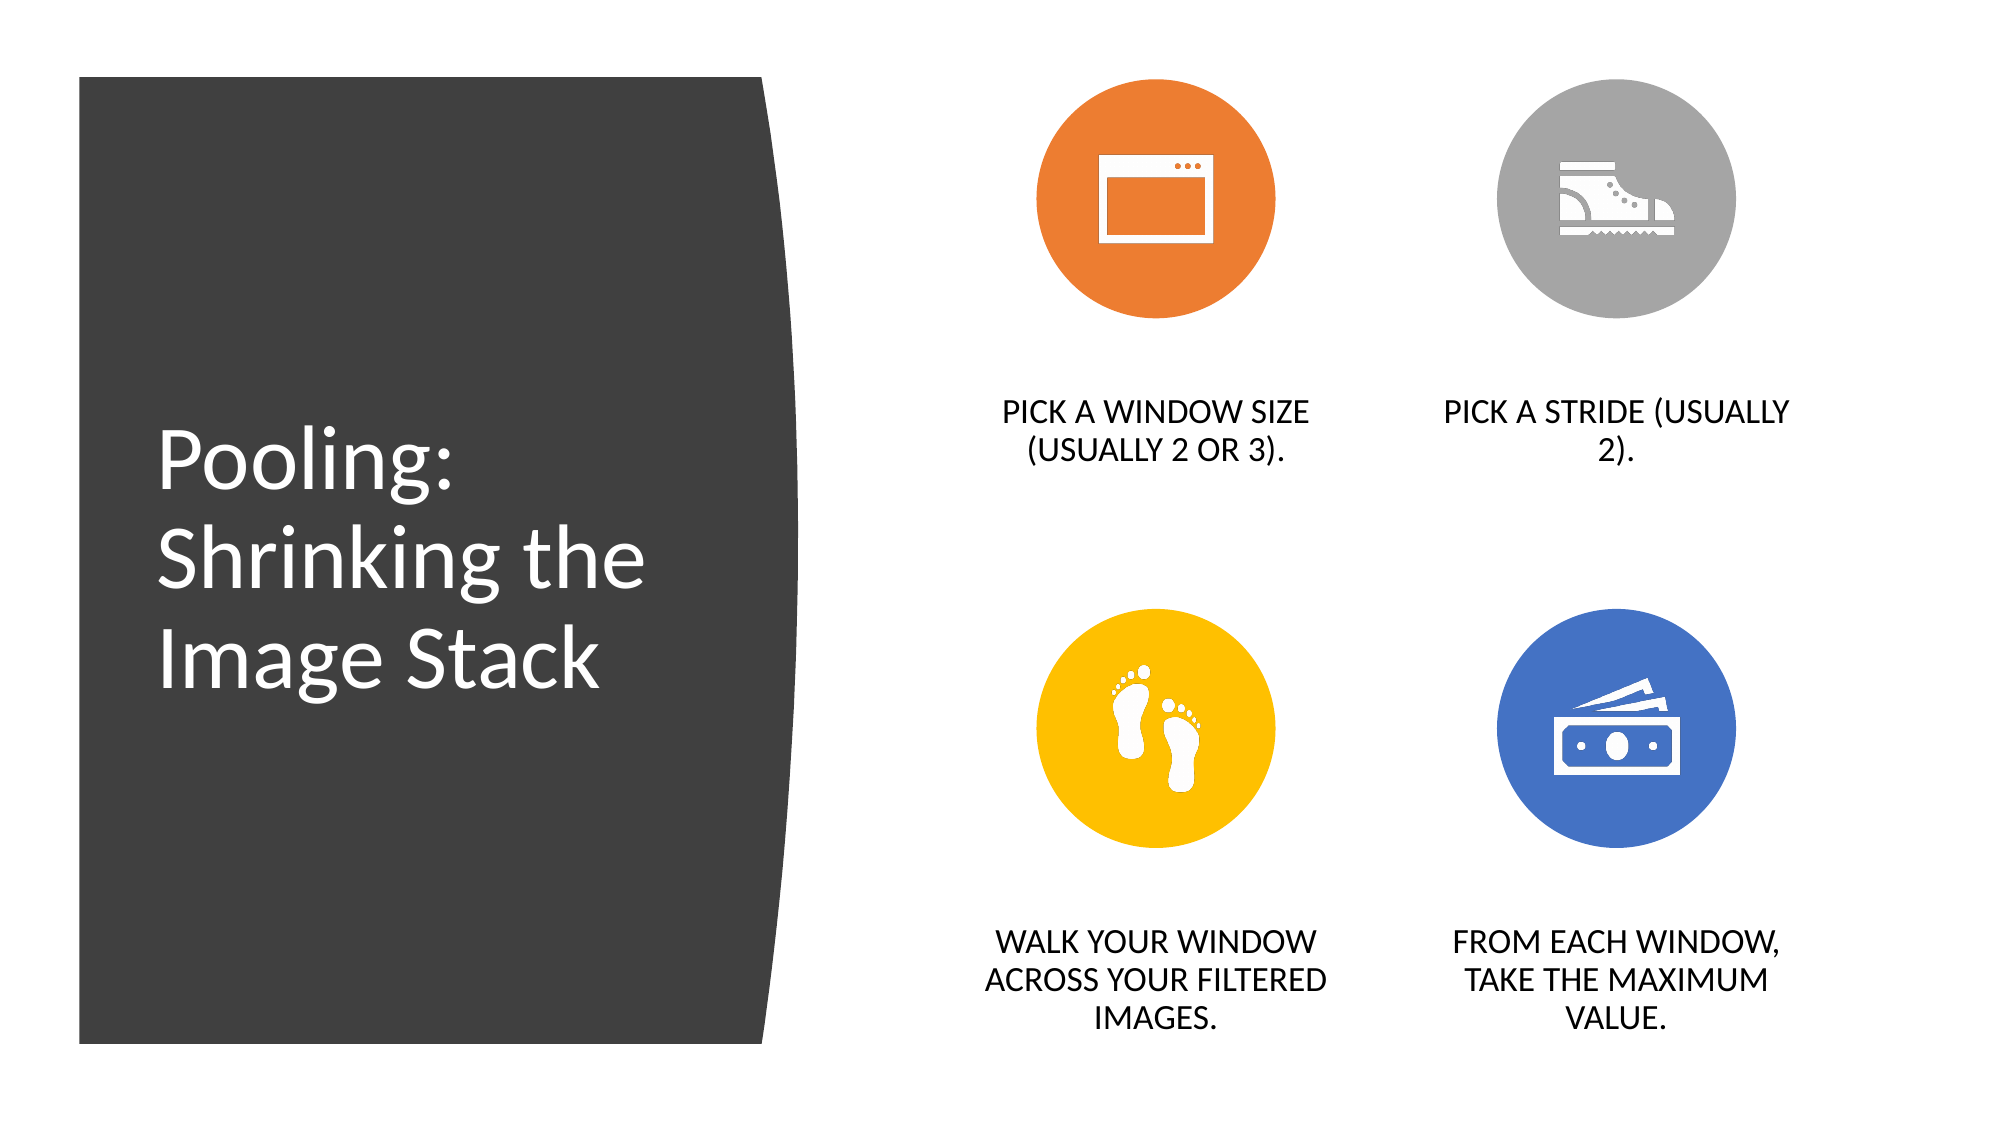

Pick a window size (usually 2 or 3).
Pick a stride (usually 2).
Walk your window across your filtered images.
From each window, take the maximum value.

# Pooling: Shrinking the Image Stack